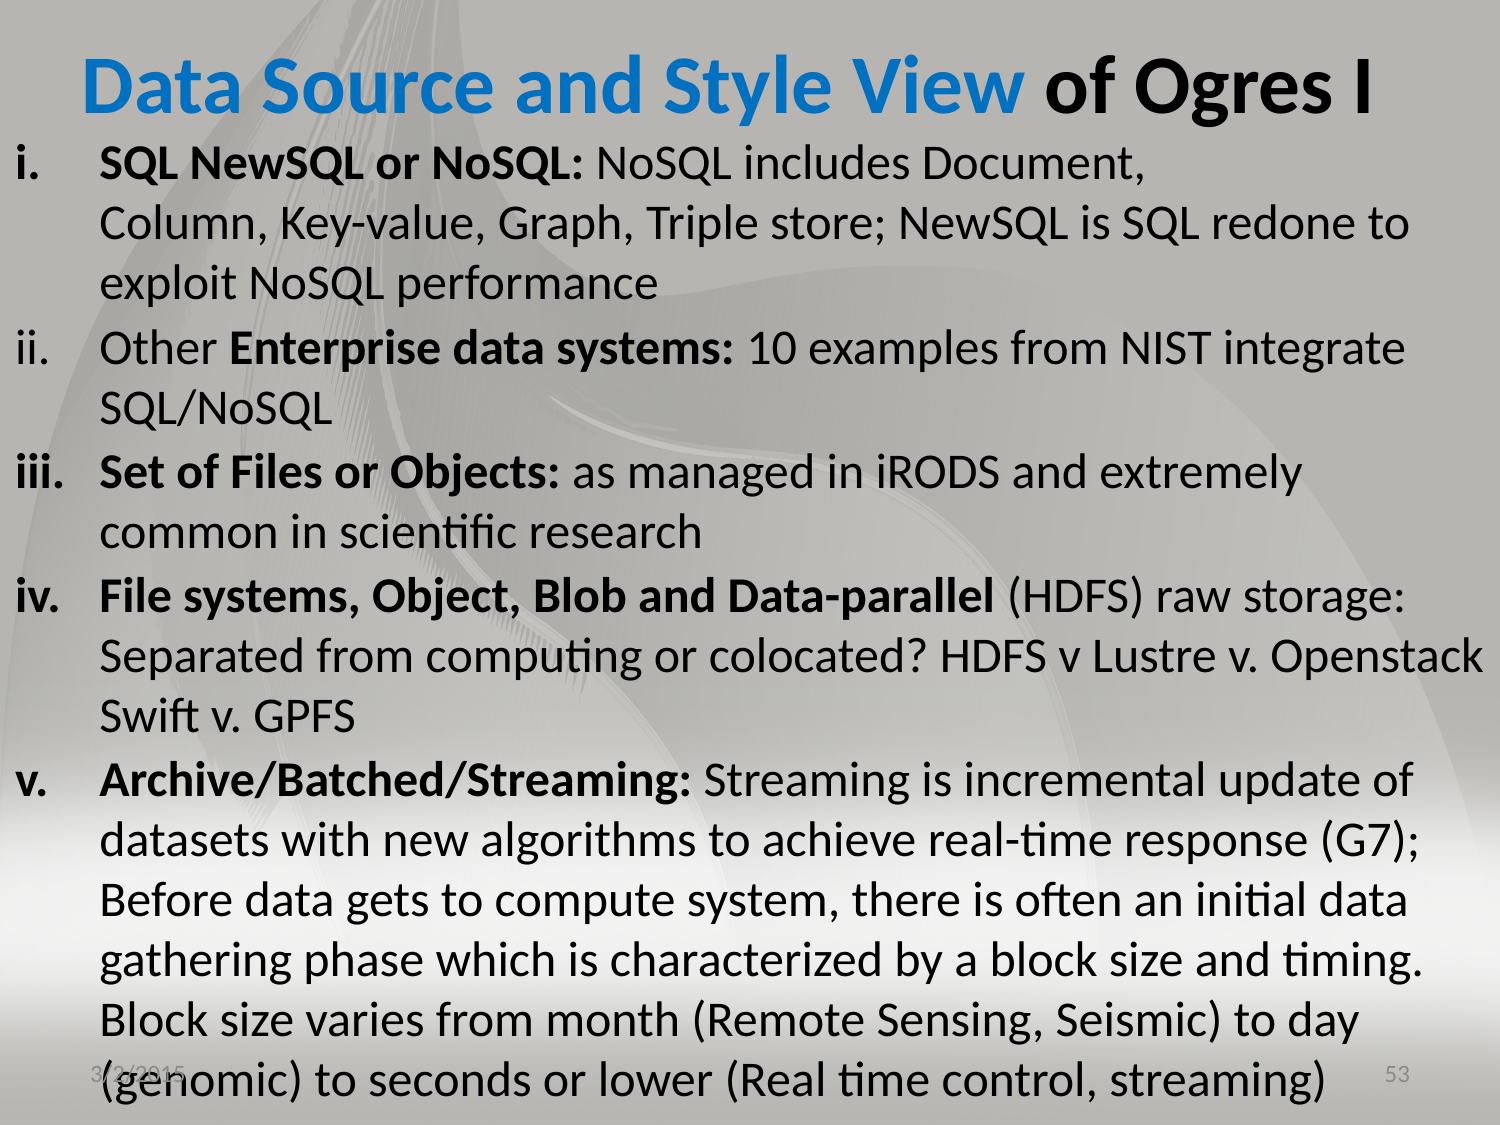

# Data Source and Style View of Ogres I
SQL NewSQL or NoSQL: NoSQL includes Document,
Column, Key-value, Graph, Triple store; NewSQL is SQL redone to exploit NoSQL performance
Other Enterprise data systems: 10 examples from NIST integrate SQL/NoSQL
Set of Files or Objects: as managed in iRODS and extremely common in scientific research
File systems, Object, Blob and Data-parallel (HDFS) raw storage: Separated from computing or colocated? HDFS v Lustre v. Openstack Swift v. GPFS
Archive/Batched/Streaming: Streaming is incremental update of datasets with new algorithms to achieve real-time response (G7); Before data gets to compute system, there is often an initial data gathering phase which is characterized by a block size and timing. Block size varies from month (Remote Sensing, Seismic) to day (genomic) to seconds or lower (Real time control, streaming)
3/2/2015
53